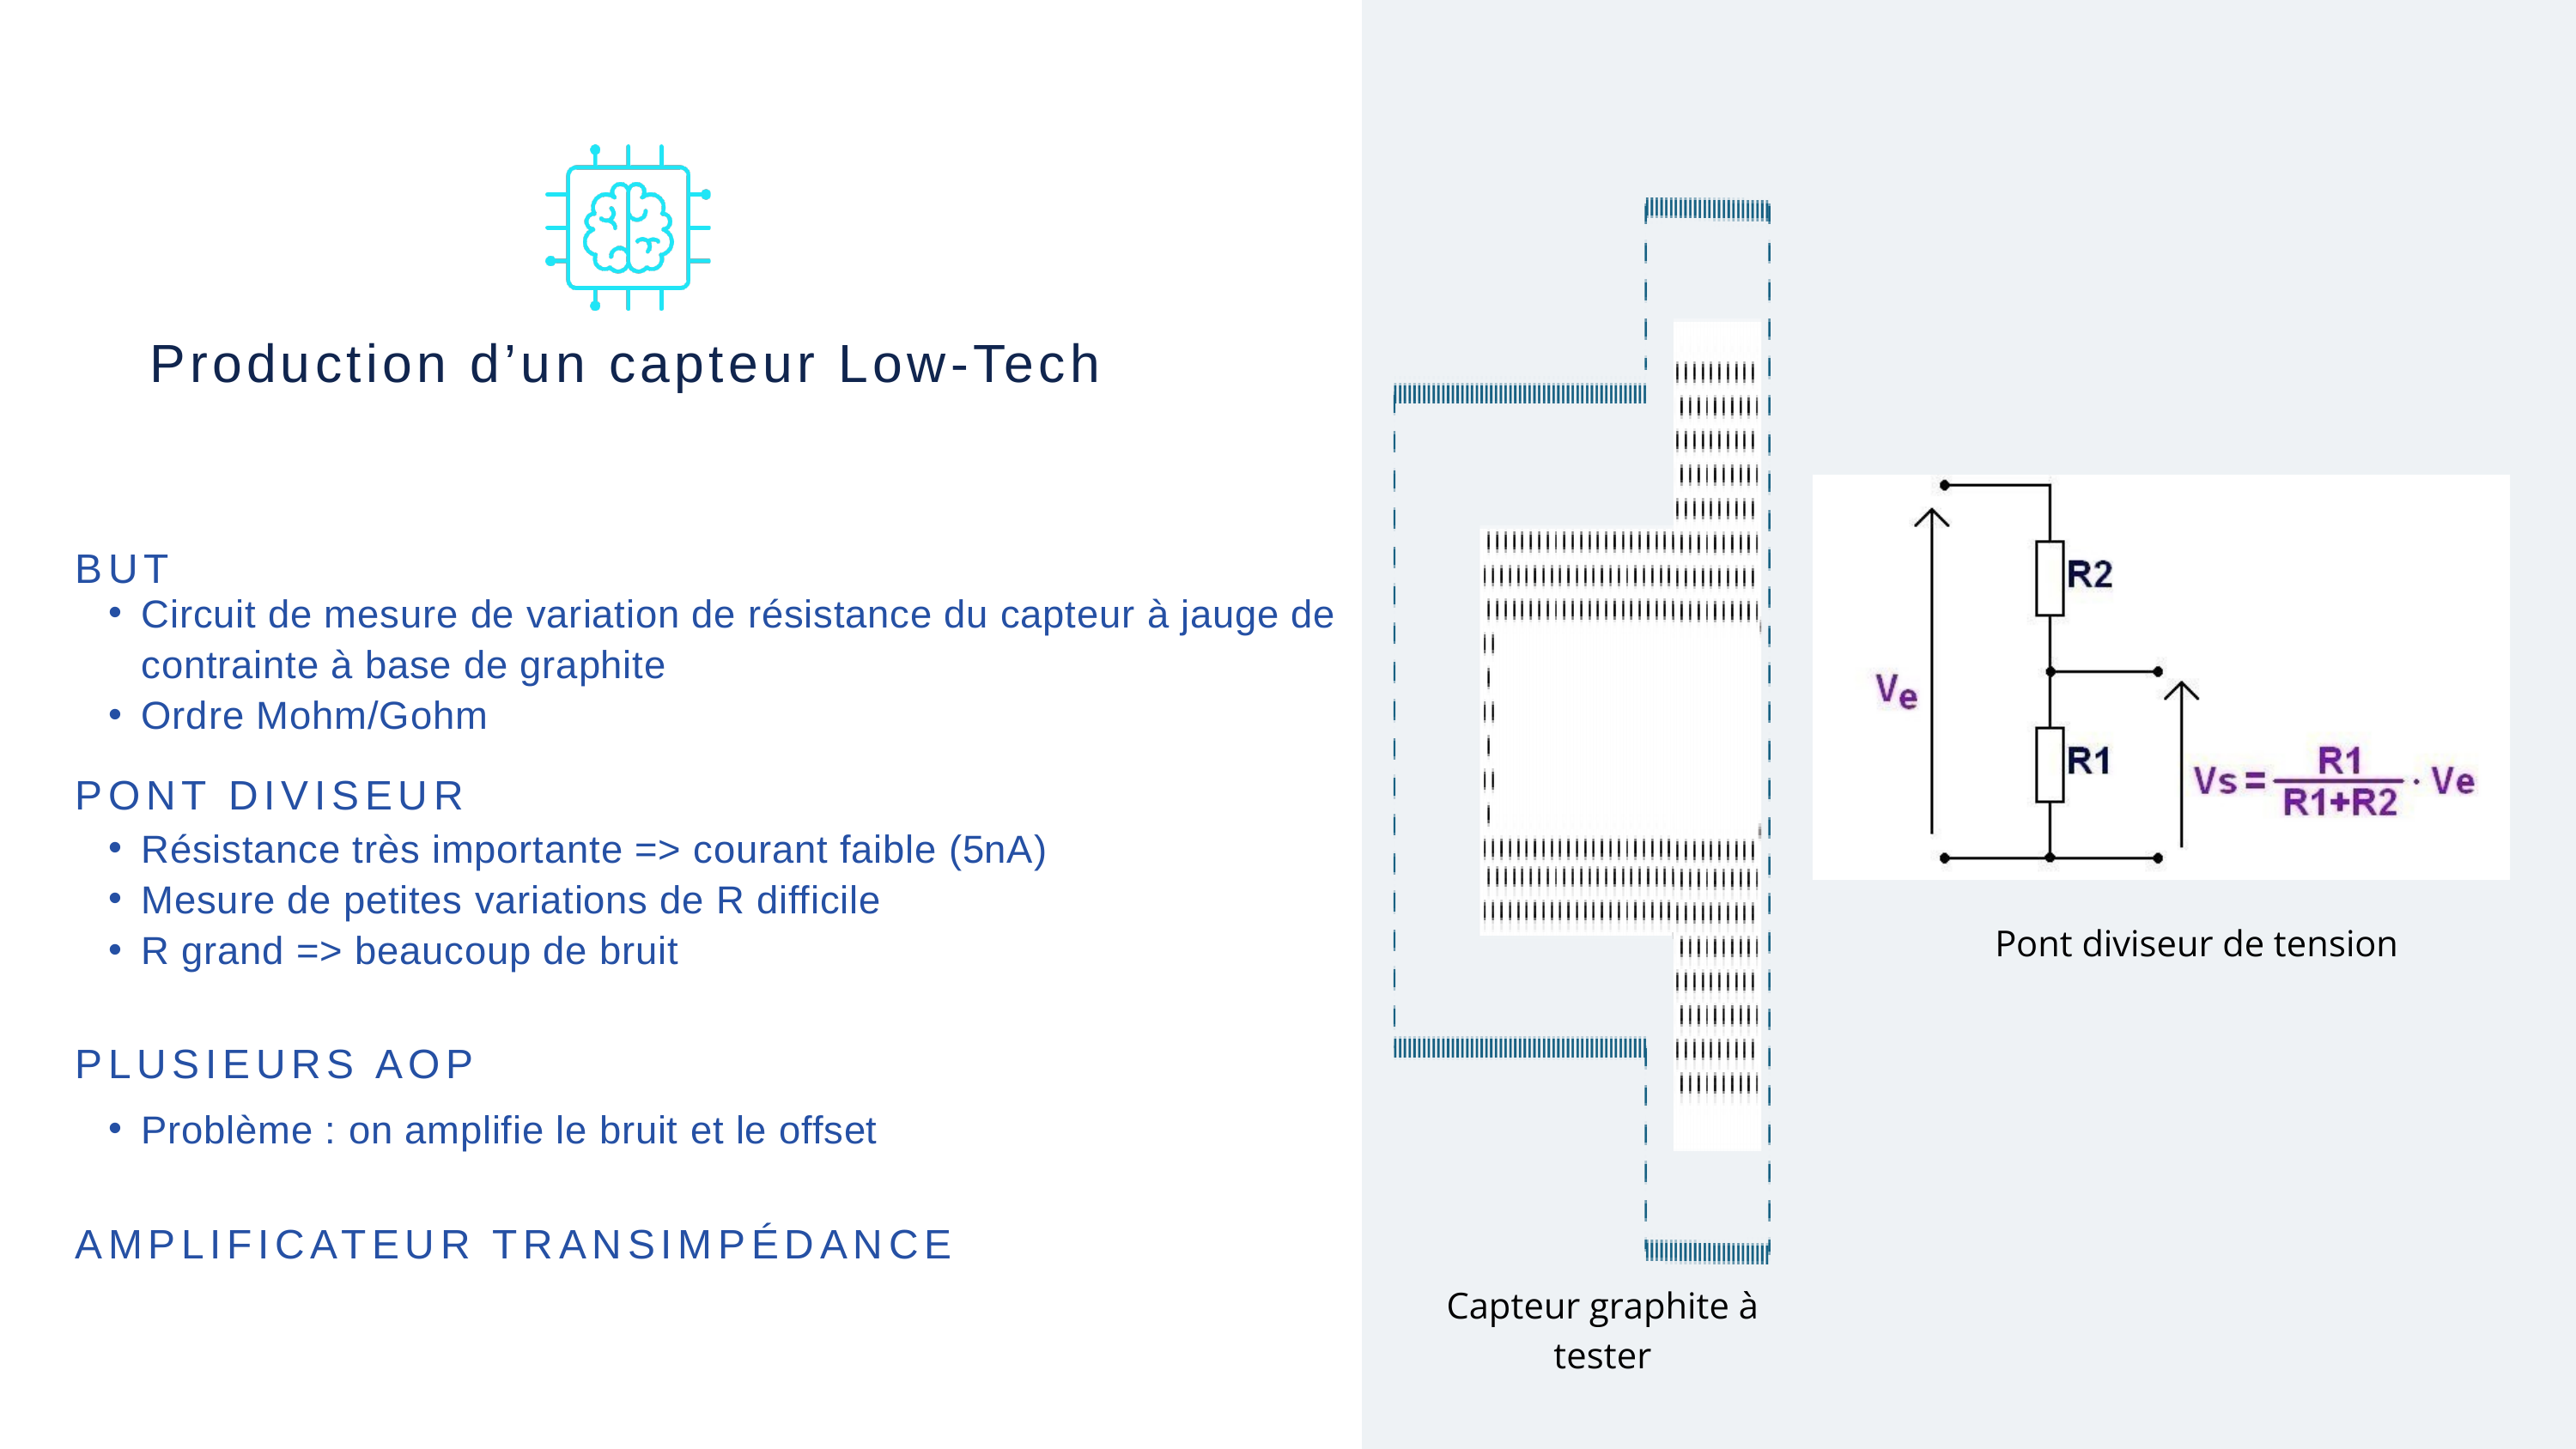

Production d’un capteur Low-Tech

BUT

Circuit de mesure de variation de résistance du capteur à jauge de contrainte à base de graphite
Ordre Mohm/Gohm
PONT DIVISEUR
Résistance très importante => courant faible (5nA)
Mesure de petites variations de R difficile
R grand => beaucoup de bruit
Pont diviseur de tension
PLUSIEURS AOP
Problème : on amplifie le bruit et le offset
AMPLIFICATEUR TRANSIMPÉDANCE
Capteur graphite à tester